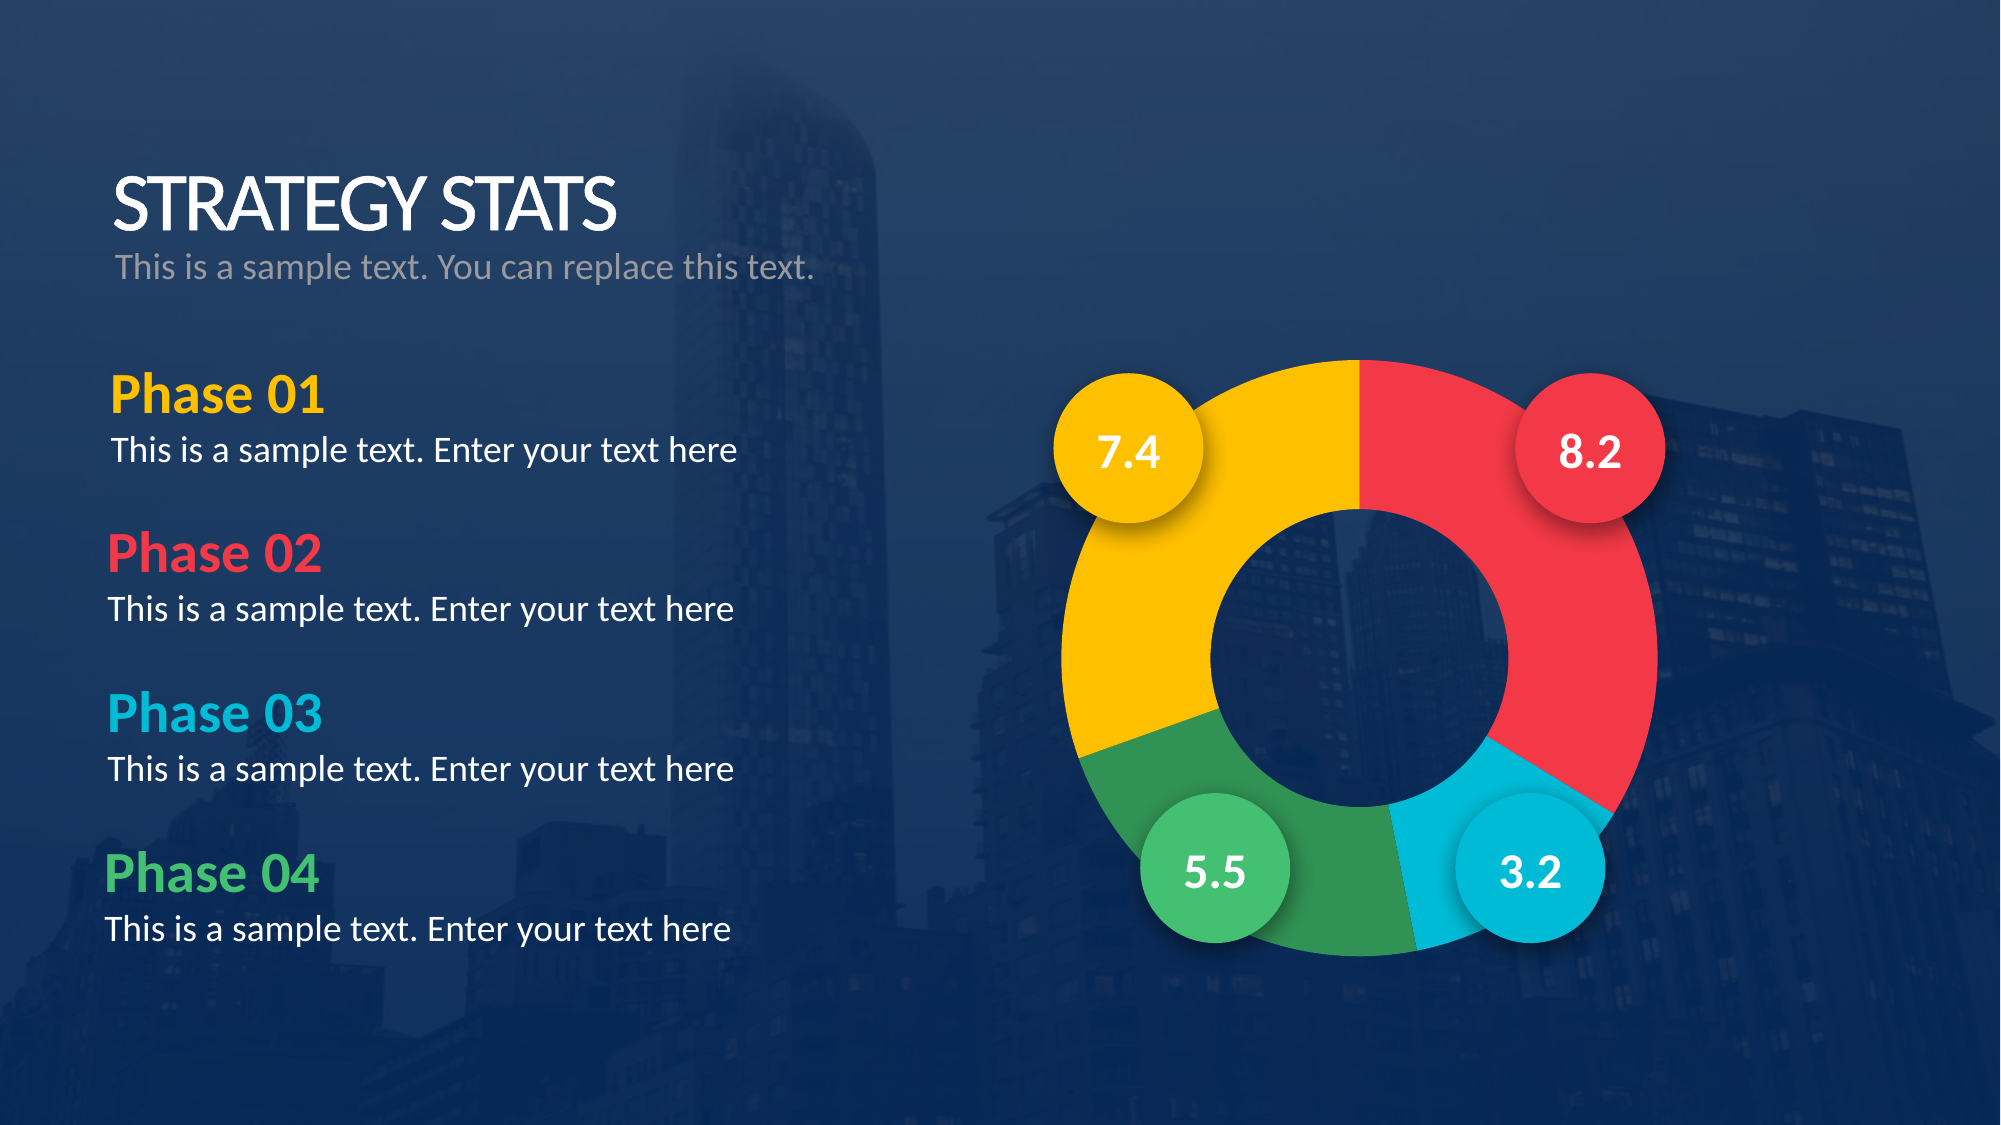

Strategy Stats
This is a sample text. You can replace this text.
Phase 01
This is a sample text. Enter your text here

### Chart

| Category | Sales |
|---|---|
| 1st Qtr | 8.2 |
| 2nd Qtr | 3.2 |
| 3rd Qtr | 5.5 |
| 4th Qtr | 7.4 |
7.4
8.2
Phase 02
This is a sample text. Enter your text here
Phase 03
This is a sample text. Enter your text here
5.5
3.2
Phase 04
This is a sample text. Enter your text here